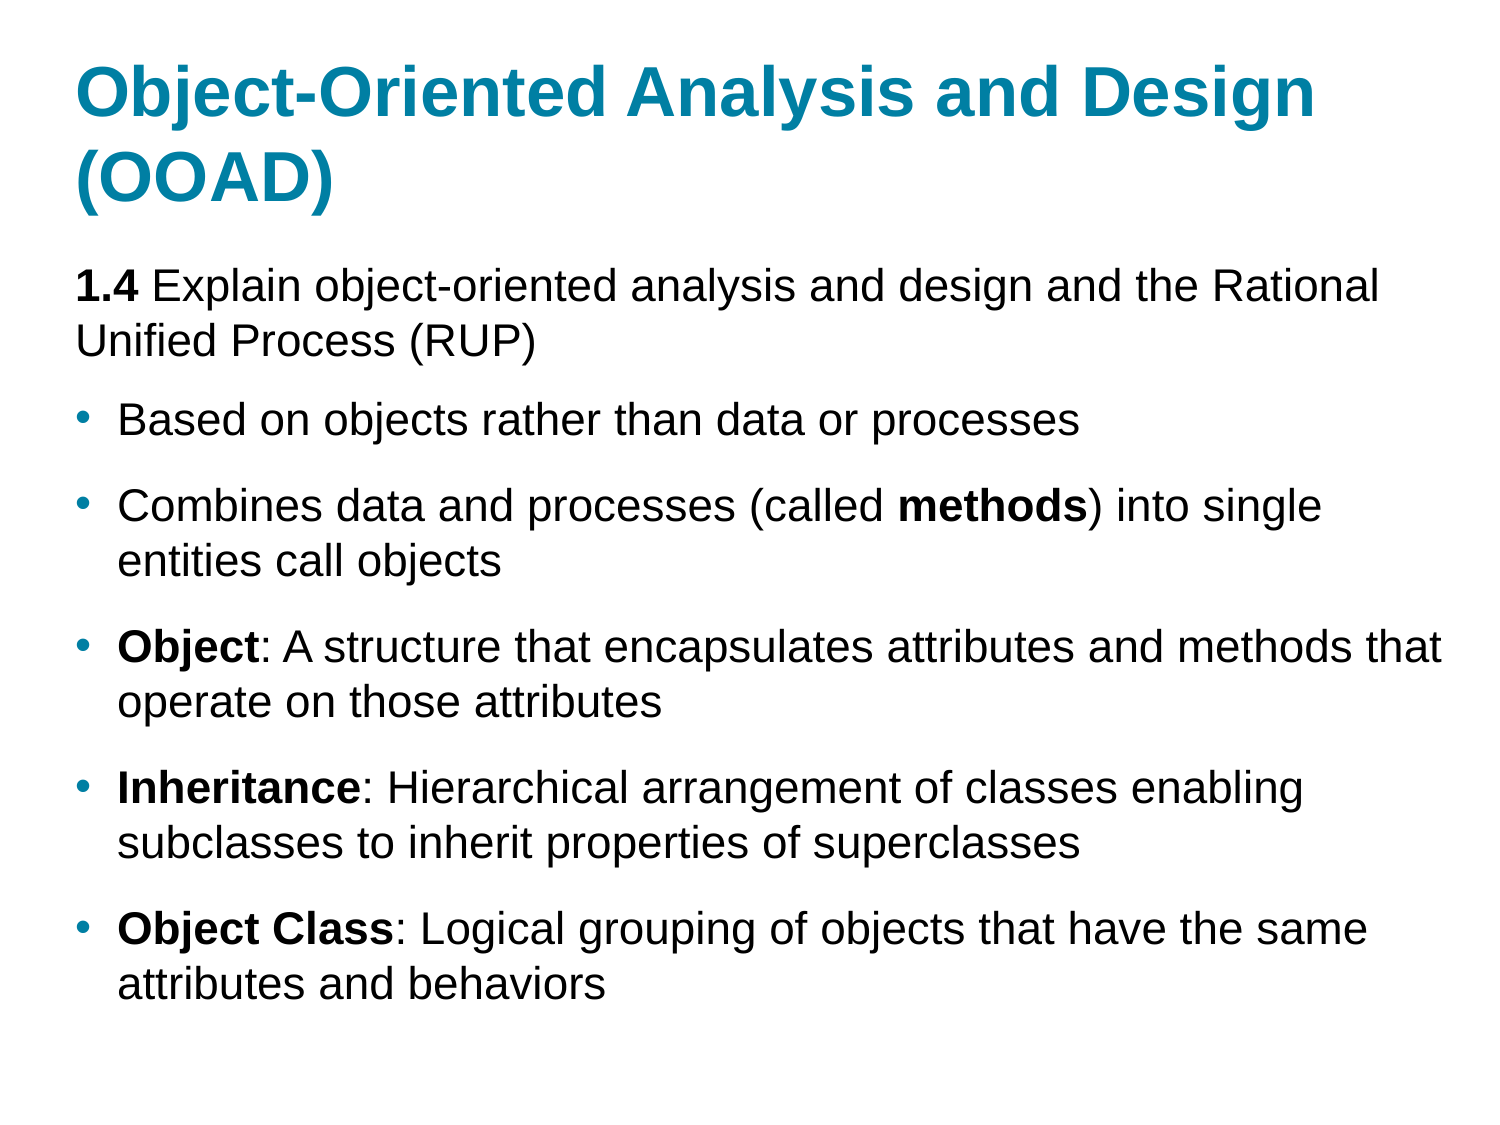

# Object-Oriented Analysis and Design (O O A D)
1.4 Explain object-oriented analysis and design and the Rational Unified Process (R U P)
Based on objects rather than data or processes
Combines data and processes (called methods) into single entities call objects
Object: A structure that encapsulates attributes and methods that operate on those attributes
Inheritance: Hierarchical arrangement of classes enabling subclasses to inherit properties of superclasses
Object Class: Logical grouping of objects that have the same attributes and behaviors